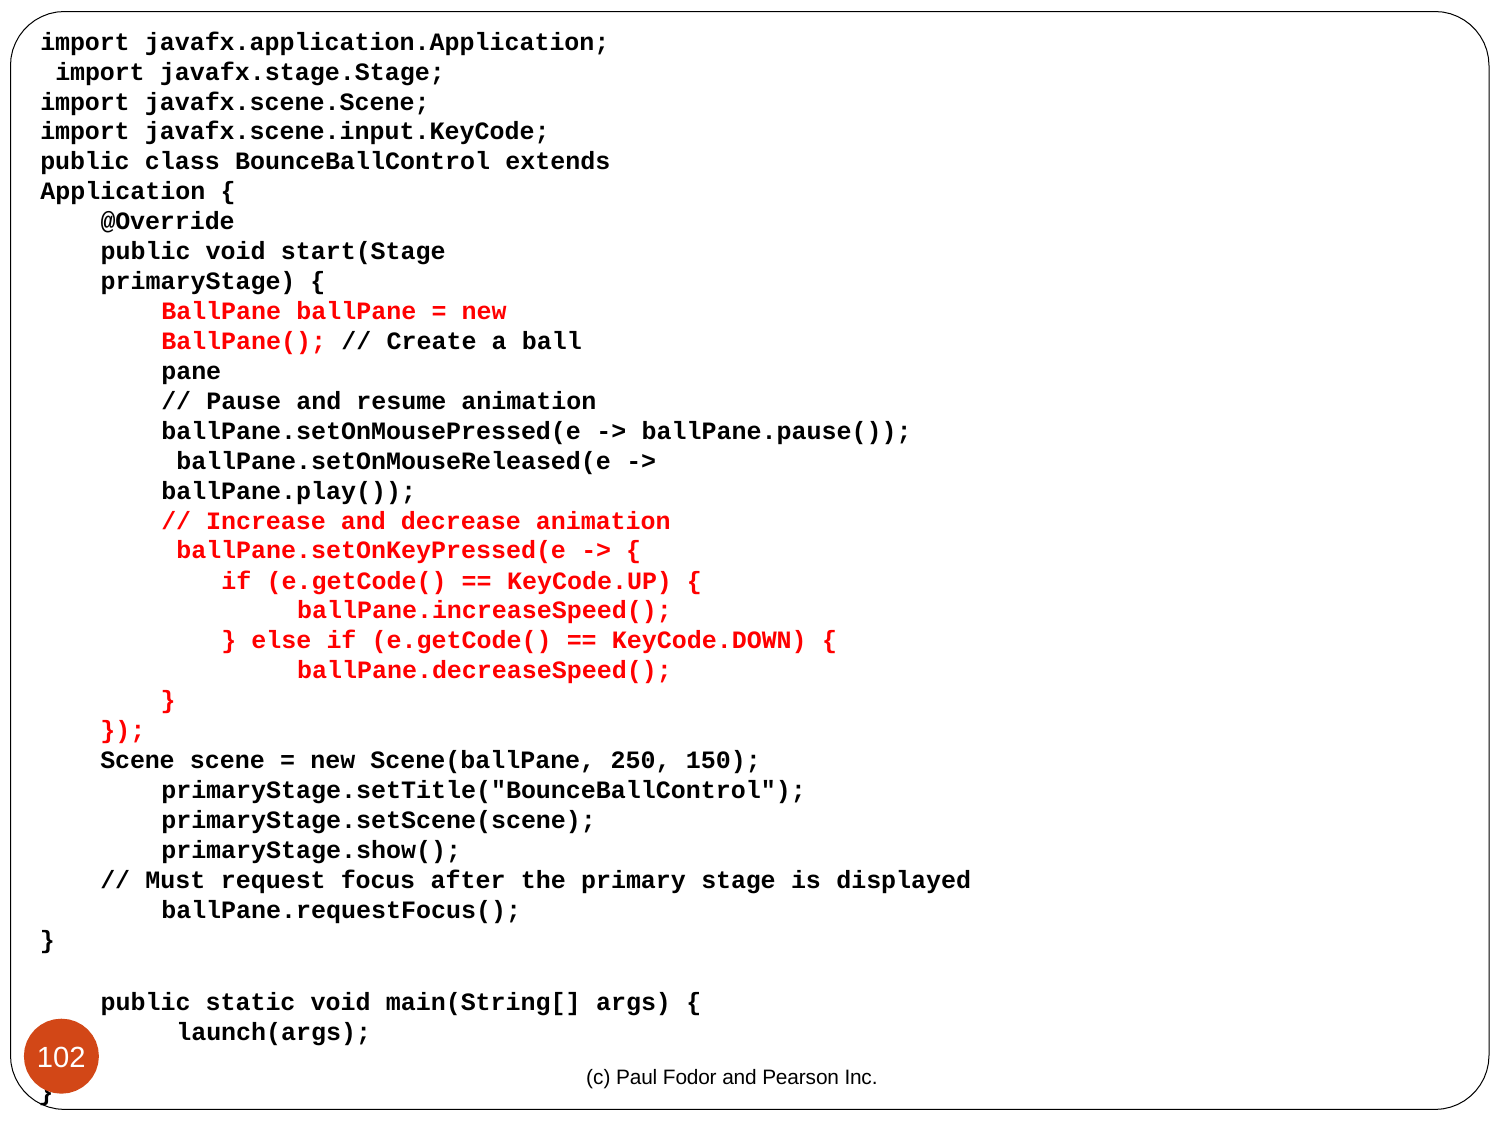

import javafx.application.Application;  import javafx.stage.Stage;
import javafx.scene.Scene;
import javafx.scene.input.KeyCode;
public class BounceBallControl extends Application {
@Override
public void start(Stage primaryStage) {
BallPane ballPane = new BallPane(); // Create a ball pane
// Pause and resume animation  ballPane.setOnMousePressed(e -> ballPane.pause());  ballPane.setOnMouseReleased(e -> ballPane.play());
// Increase and decrease animation  ballPane.setOnKeyPressed(e -> {
if (e.getCode() == KeyCode.UP) {  ballPane.increaseSpeed();
} else if (e.getCode() == KeyCode.DOWN) {  ballPane.decreaseSpeed();
}
});
Scene scene = new Scene(ballPane, 250, 150);  primaryStage.setTitle("BounceBallControl");  primaryStage.setScene(scene);  primaryStage.show();
// Must request focus after the primary stage is displayed  ballPane.requestFocus();
}

public static void main(String[] args) {  launch(args);
}
}

102
(c) Paul Fodor and Pearson Inc.